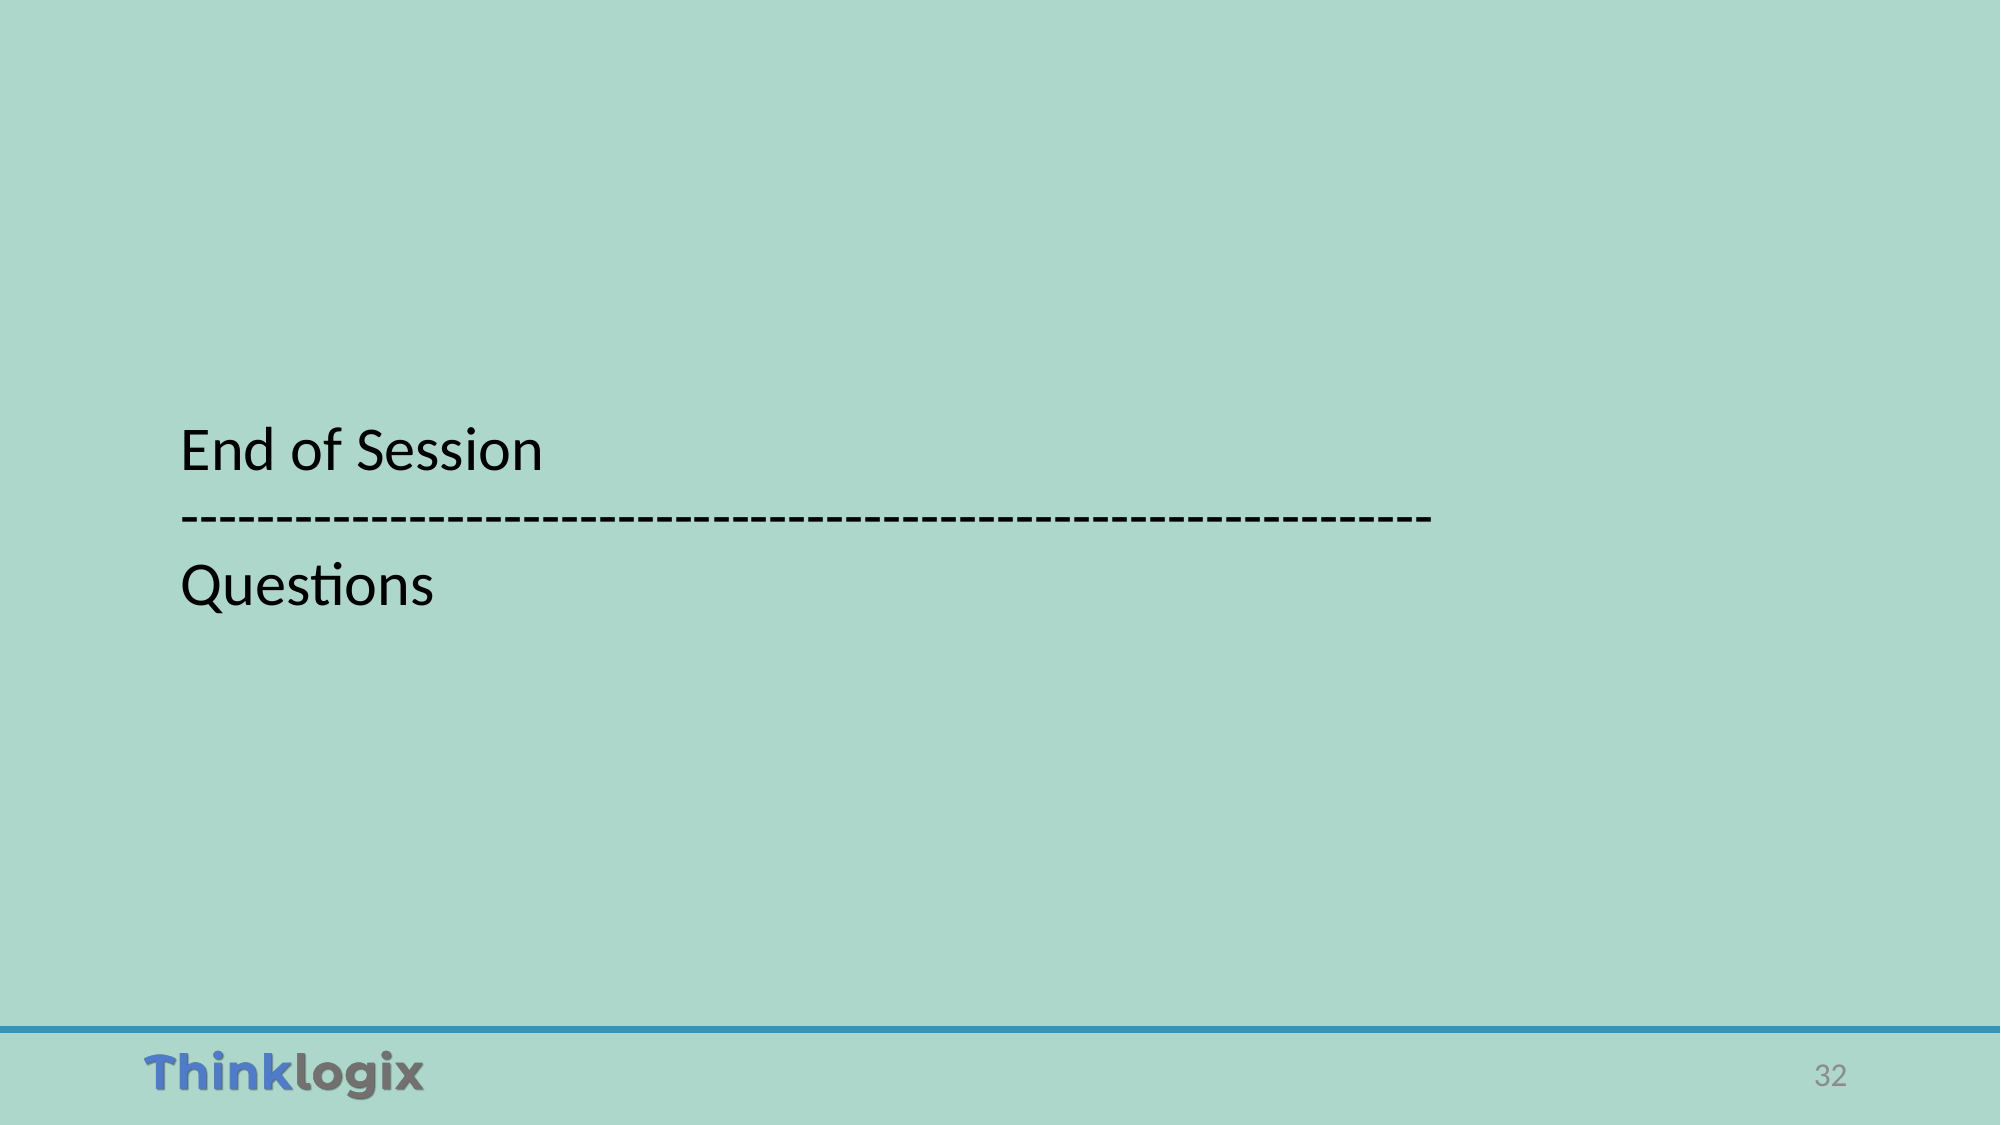

# End of Session ------------------------------------------------------------------ Questions
32